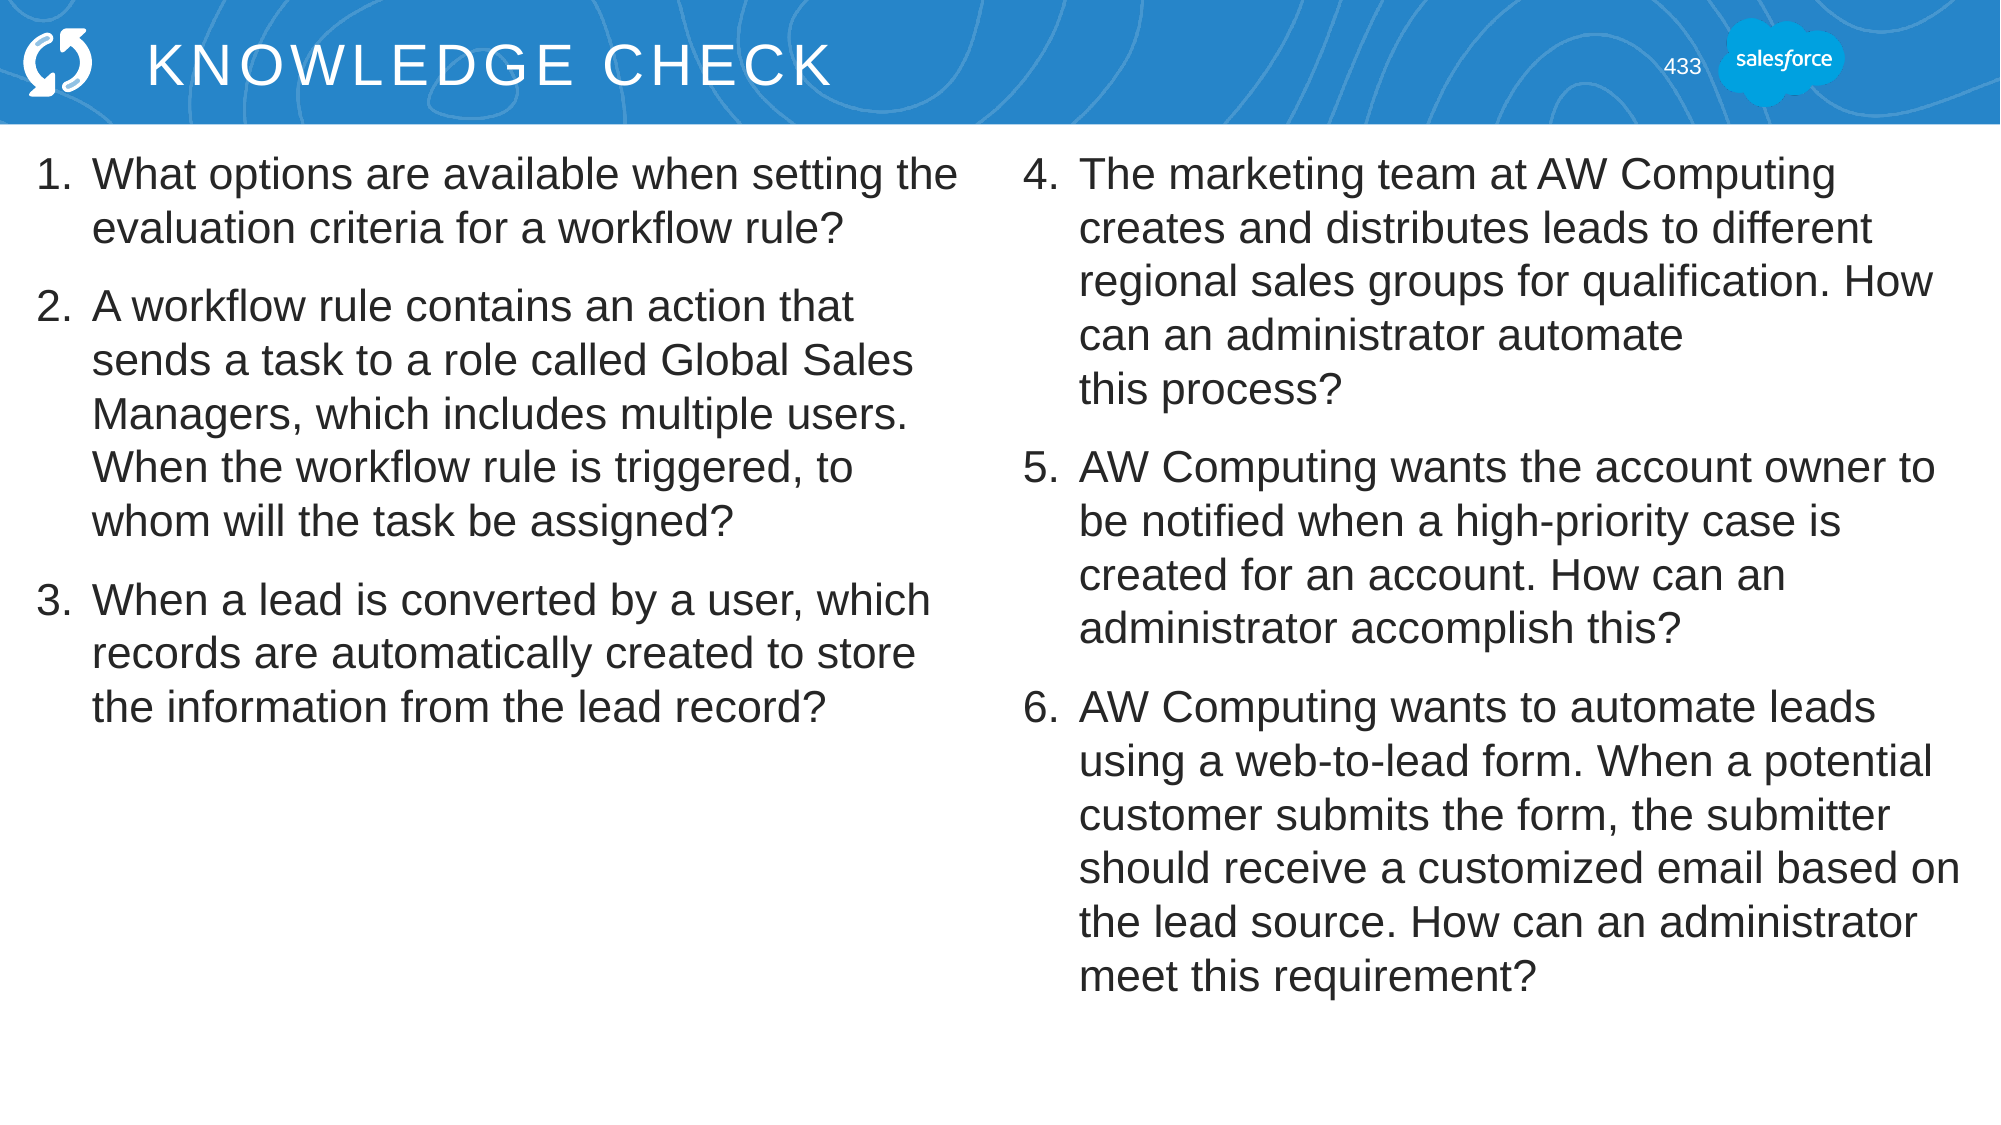

# Knowledge Check
433
What options are available when setting the evaluation criteria for a workflow rule?
A workflow rule contains an action that sends a task to a role called Global Sales Managers, which includes multiple users. When the workflow rule is triggered, to whom will the task be assigned?
When a lead is converted by a user, which records are automatically created to store the information from the lead record?

The marketing team at AW Computing creates and distributes leads to different regional sales groups for qualification. How can an administrator automate
this process?
AW Computing wants the account owner to be notified when a high-priority case is created for an account. How can an administrator accomplish this?
AW Computing wants to automate leads using a web-to-lead form. When a potential customer submits the form, the submitter should receive a customized email based on the lead source. How can an administrator meet this requirement?